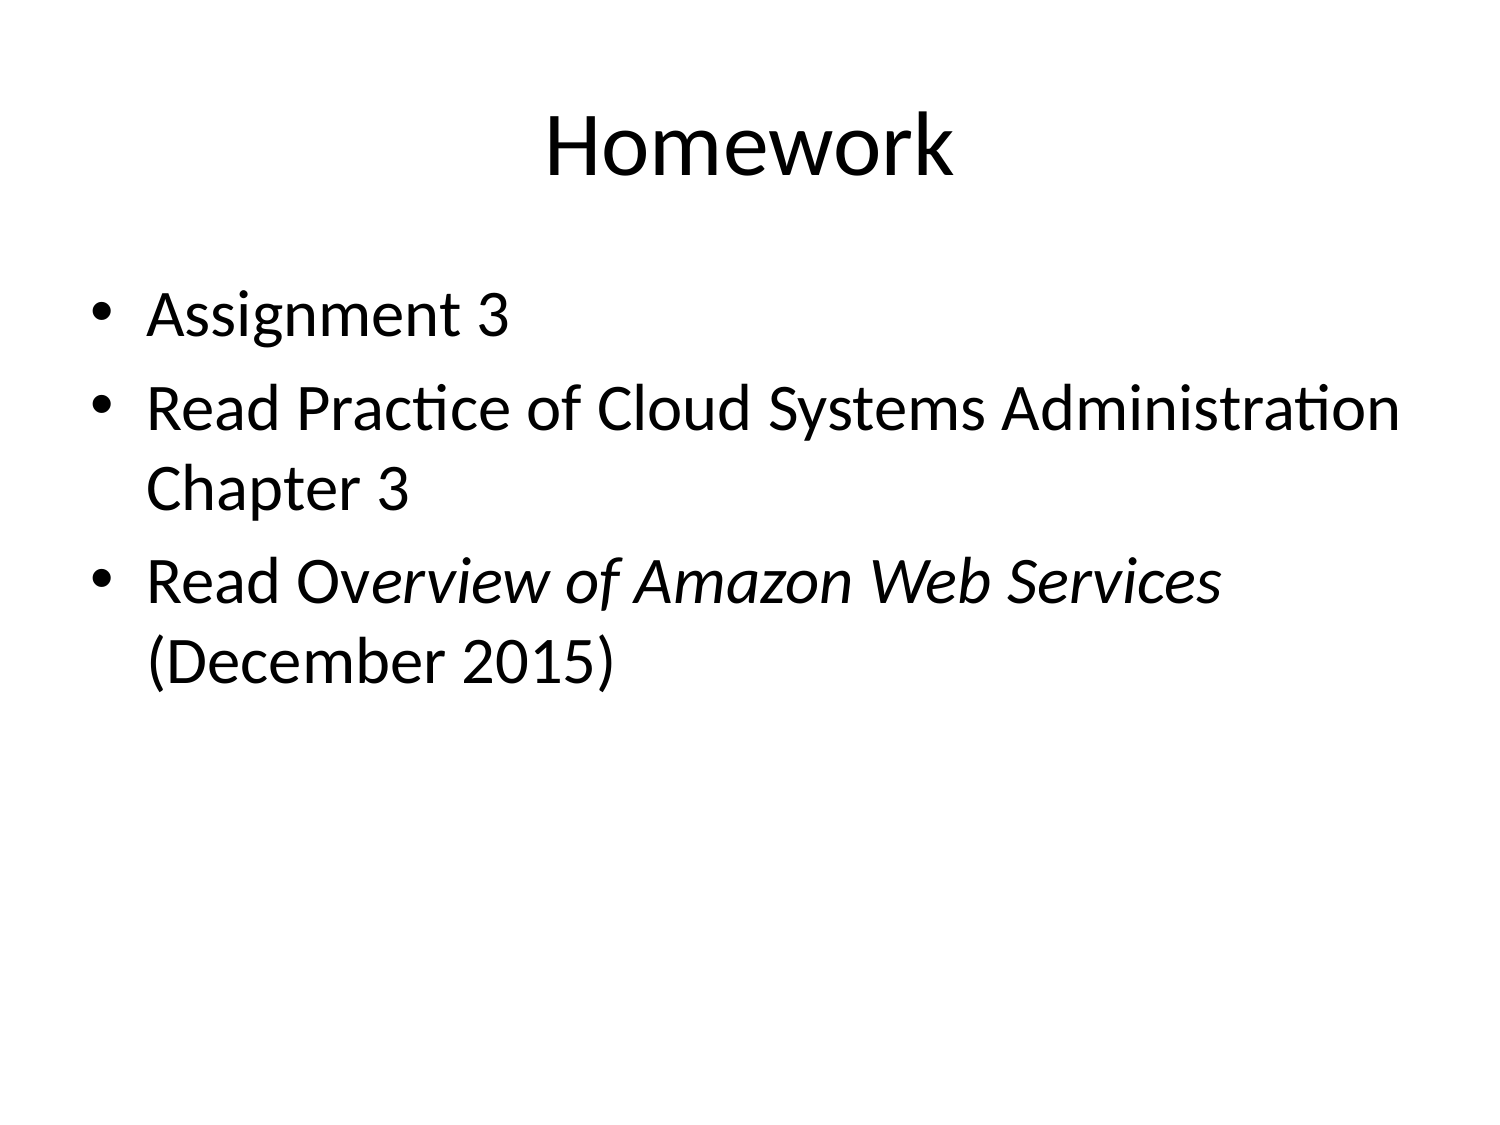

# Homework
Assignment 3
Read Practice of Cloud Systems Administration Chapter 3
Read Overview of Amazon Web Services (December 2015)